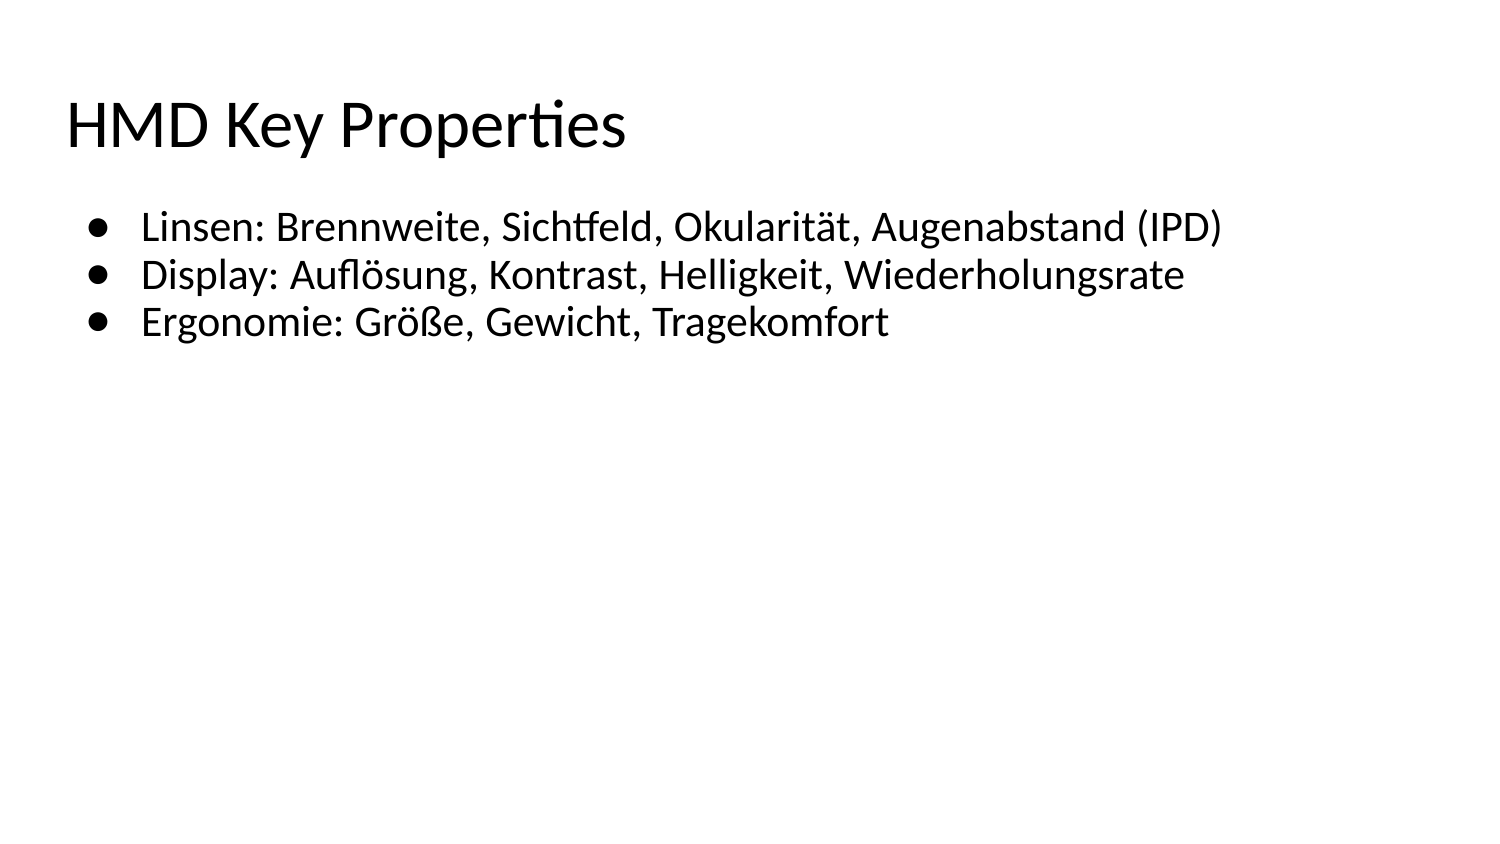

# HMD Key Properties
Linsen: Brennweite, Sichtfeld, Okularität, Augenabstand (IPD)
Display: Auflösung, Kontrast, Helligkeit, Wiederholungsrate
Ergonomie: Größe, Gewicht, Tragekomfort